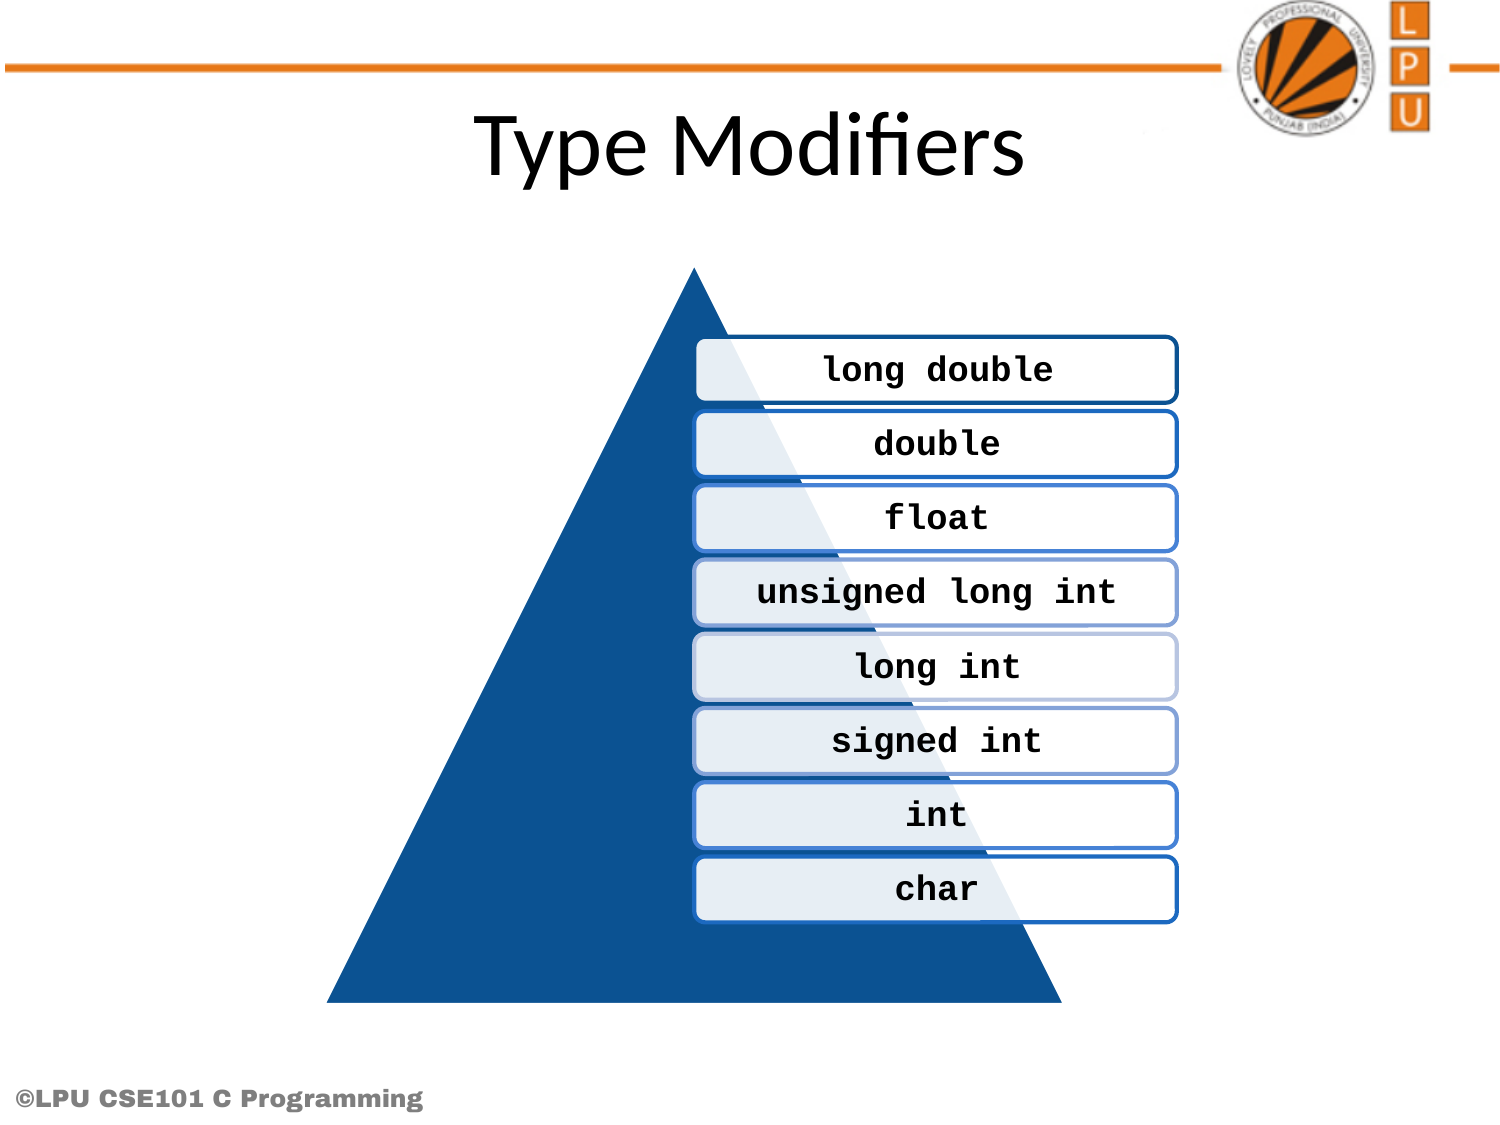

# Type Modifiers
long double
double
float
unsigned long int
long int
signed int
int
char